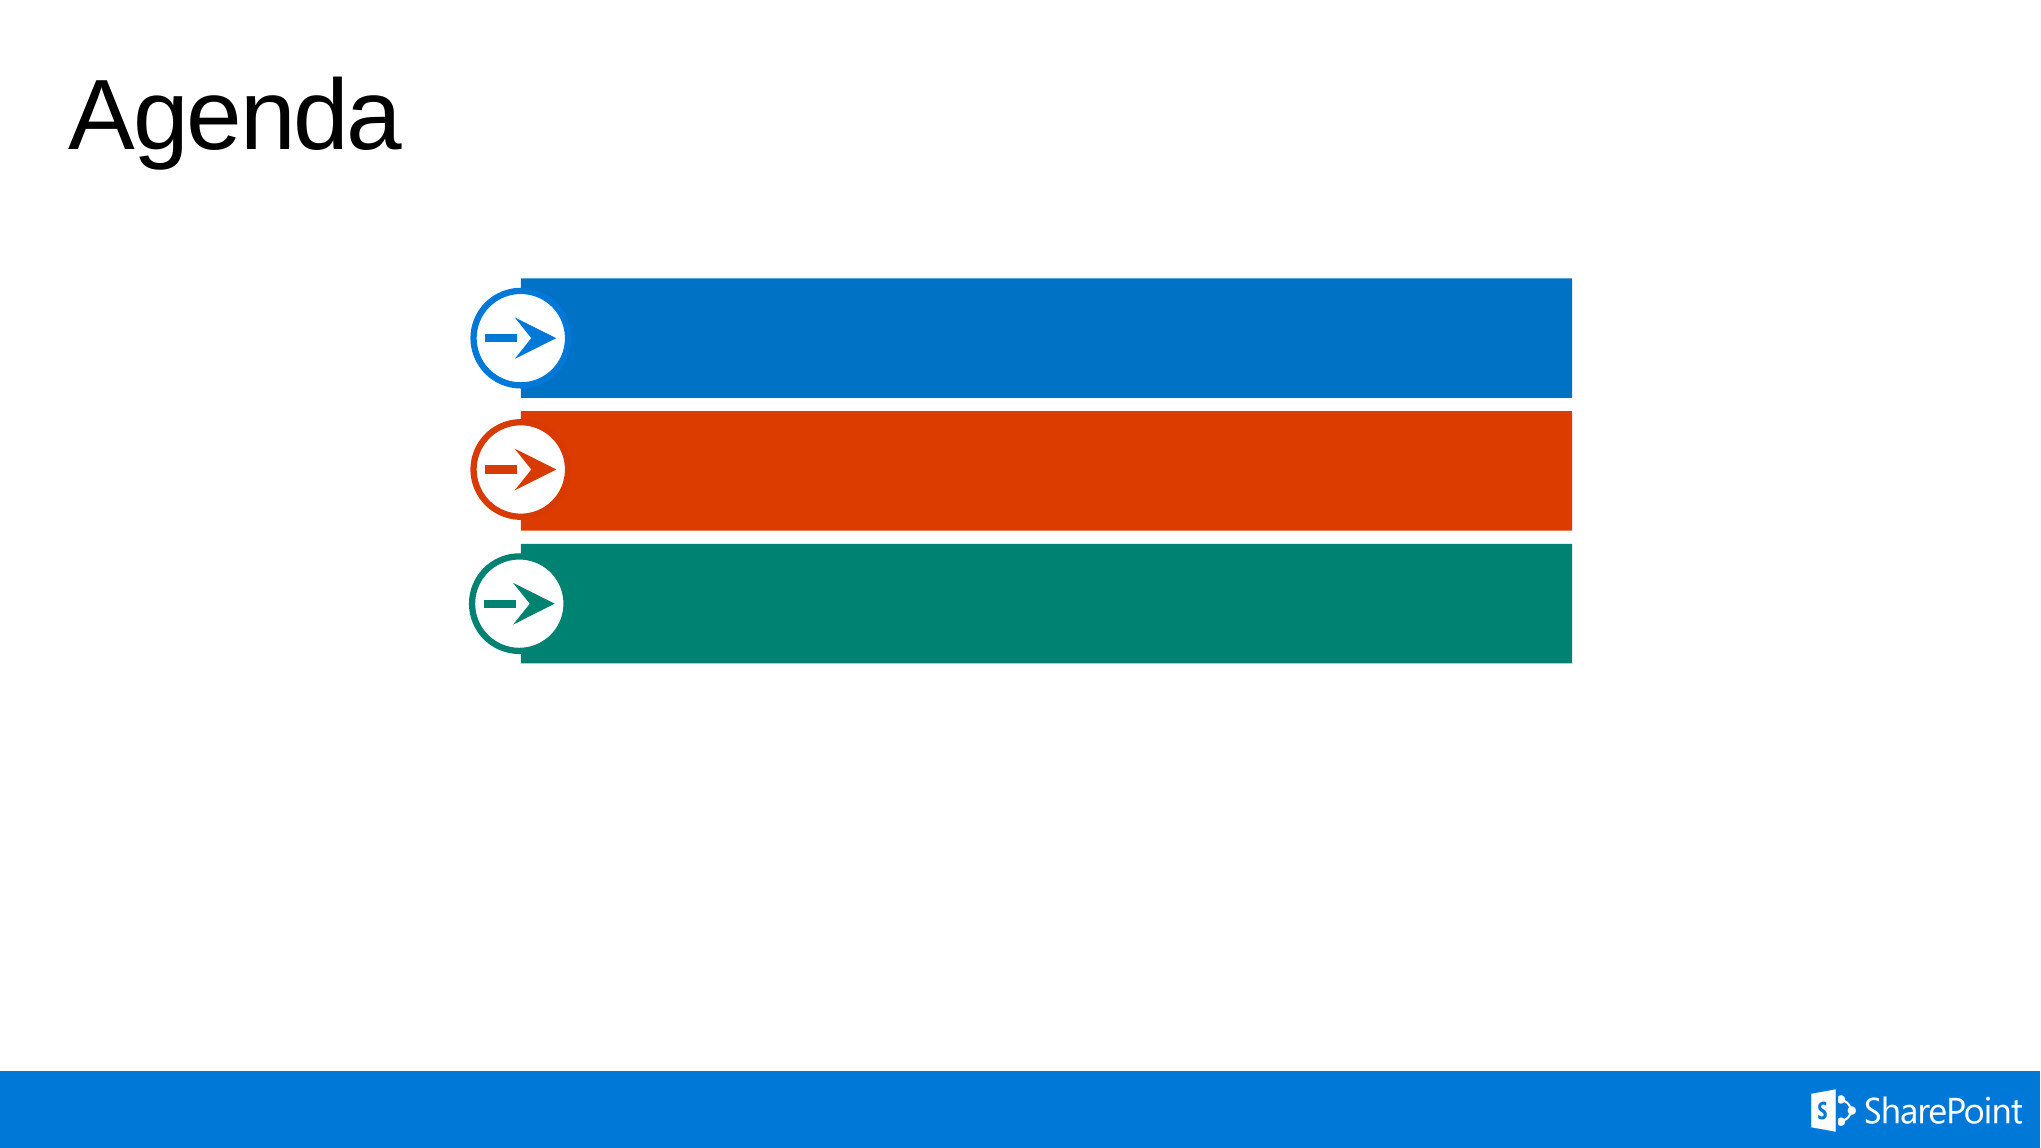

# Agenda
Files, Folders, and Configuration

Manifest

Q&A